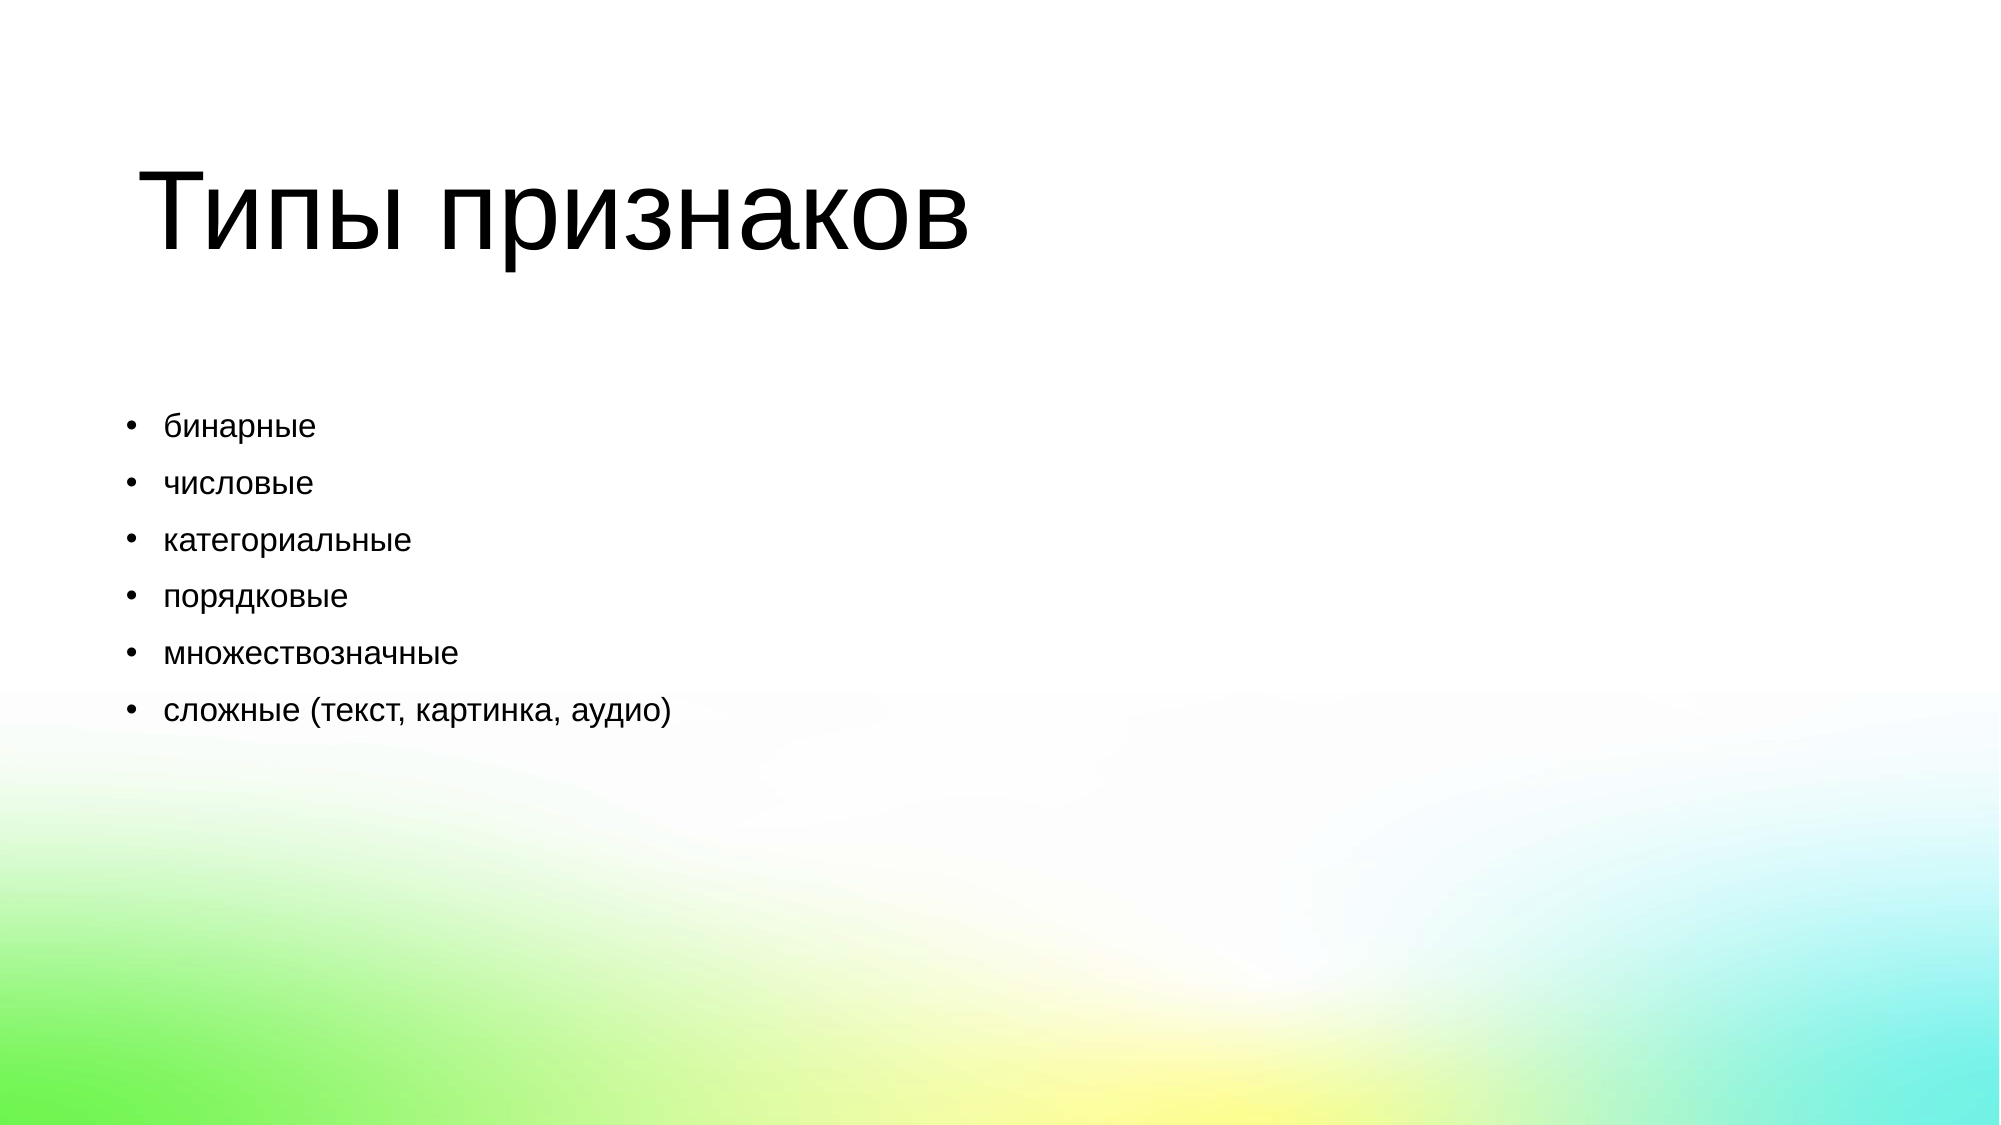

Типы признаков
бинарные
числовые
категориальные
порядковые
множествозначные
сложные (текст, картинка, аудио)